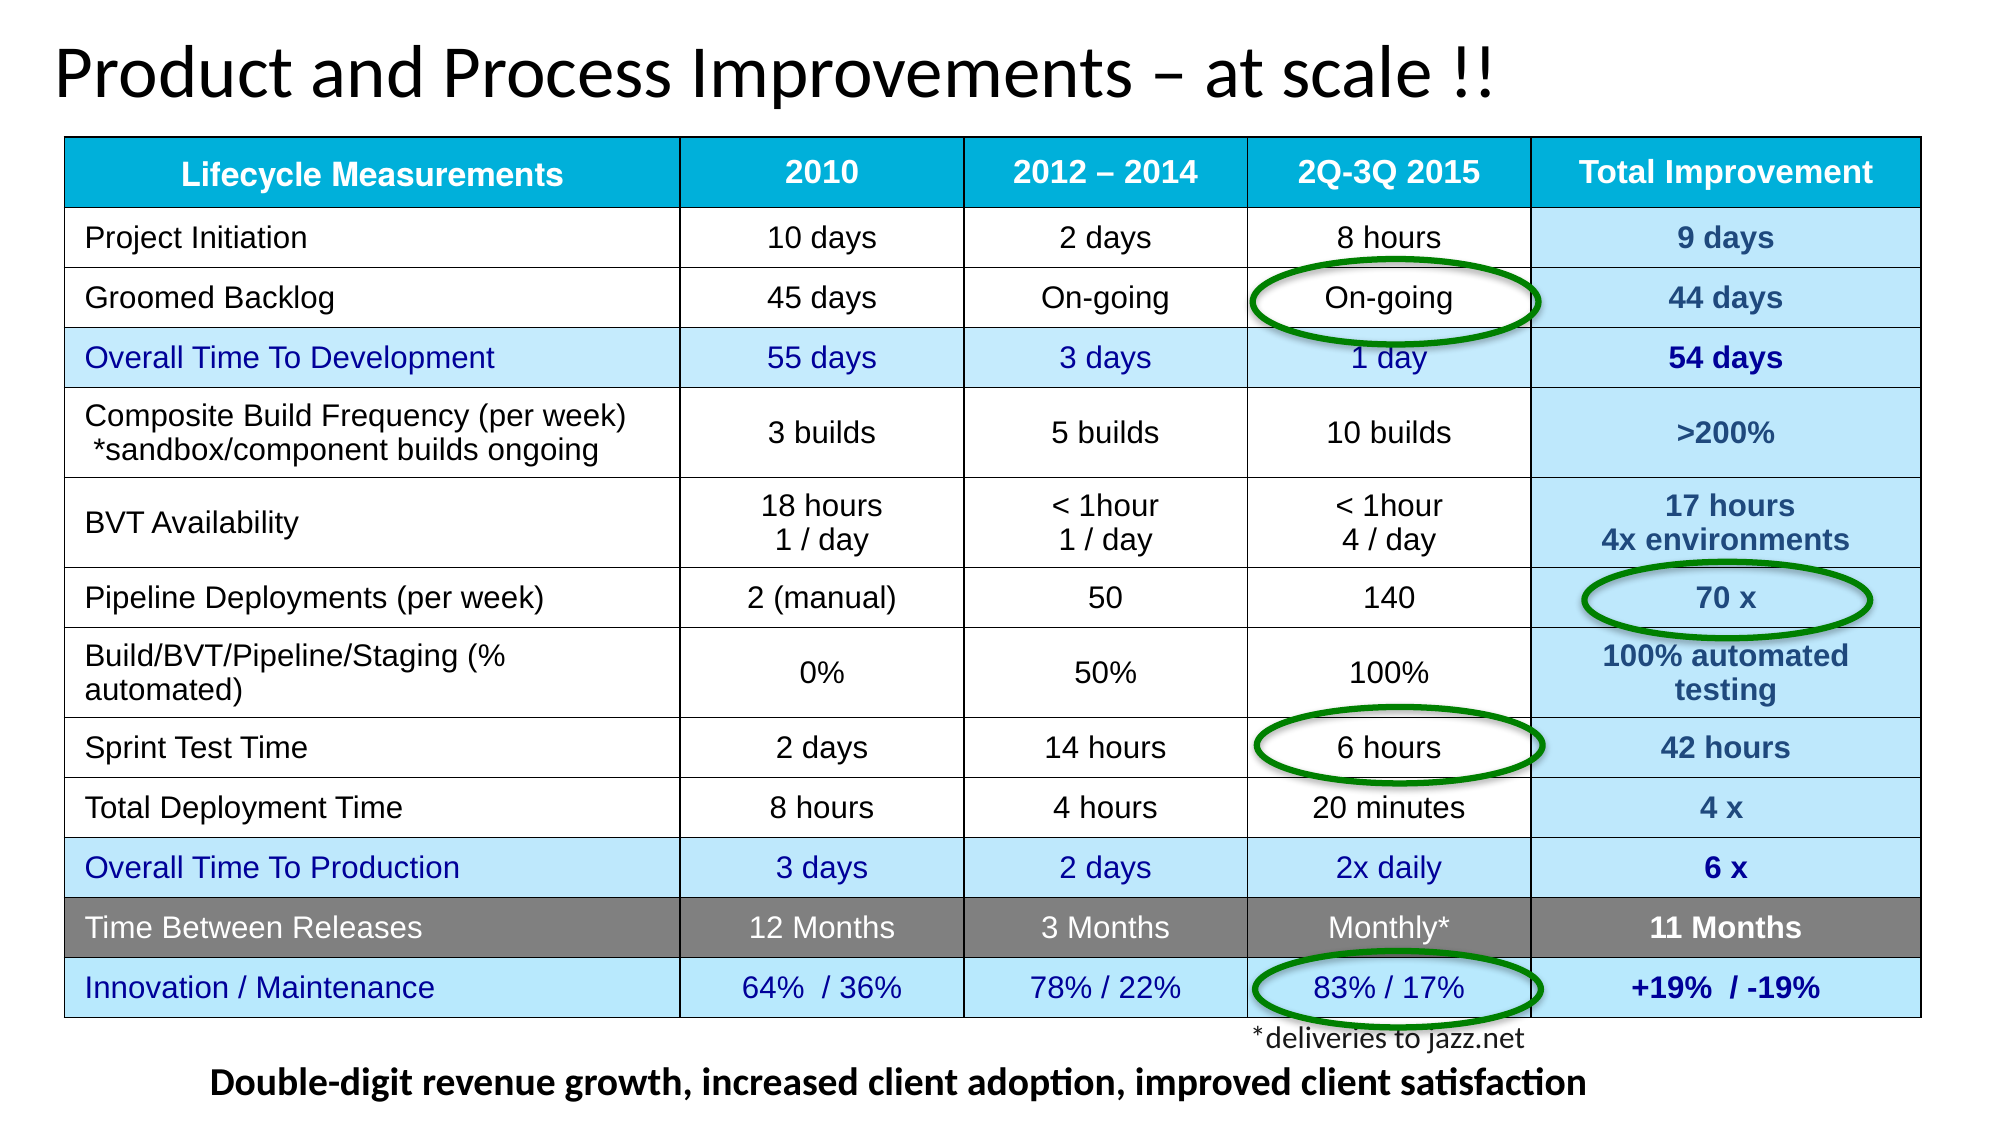

# Product and Process Improvements – at scale !!
| Lifecycle Measurements | 2010 | 2012 – 2014 | 2Q-3Q 2015 | Total Improvement |
| --- | --- | --- | --- | --- |
| Project Initiation | 10 days | 2 days | 8 hours | 9 days |
| Groomed Backlog | 45 days | On-going | On-going | 44 days |
| Overall Time To Development | 55 days | 3 days | 1 day | 54 days |
| Composite Build Frequency (per week) \*sandbox/component builds ongoing | 3 builds | 5 builds | 10 builds | >200% |
| BVT Availability | 18 hours 1 / day | < 1hour 1 / day | < 1hour 4 / day | 17 hours 4x environments |
| Pipeline Deployments (per week) | 2 (manual) | 50 | 140 | 70 x |
| Build/BVT/Pipeline/Staging (% automated) | 0% | 50% | 100% | 100% automated testing |
| Sprint Test Time | 2 days | 14 hours | 6 hours | 42 hours |
| Total Deployment Time | 8 hours | 4 hours | 20 minutes | 4 x |
| Overall Time To Production | 3 days | 2 days | 2x daily | 6 x |
| Time Between Releases | 12 Months | 3 Months | Monthly\* | 11 Months |
| Innovation / Maintenance | 64% / 36% | 78% / 22% | 83% / 17% | +19% / -19% |

*deliveries to jazz.net
Double-digit revenue growth, increased client adoption, improved client satisfaction